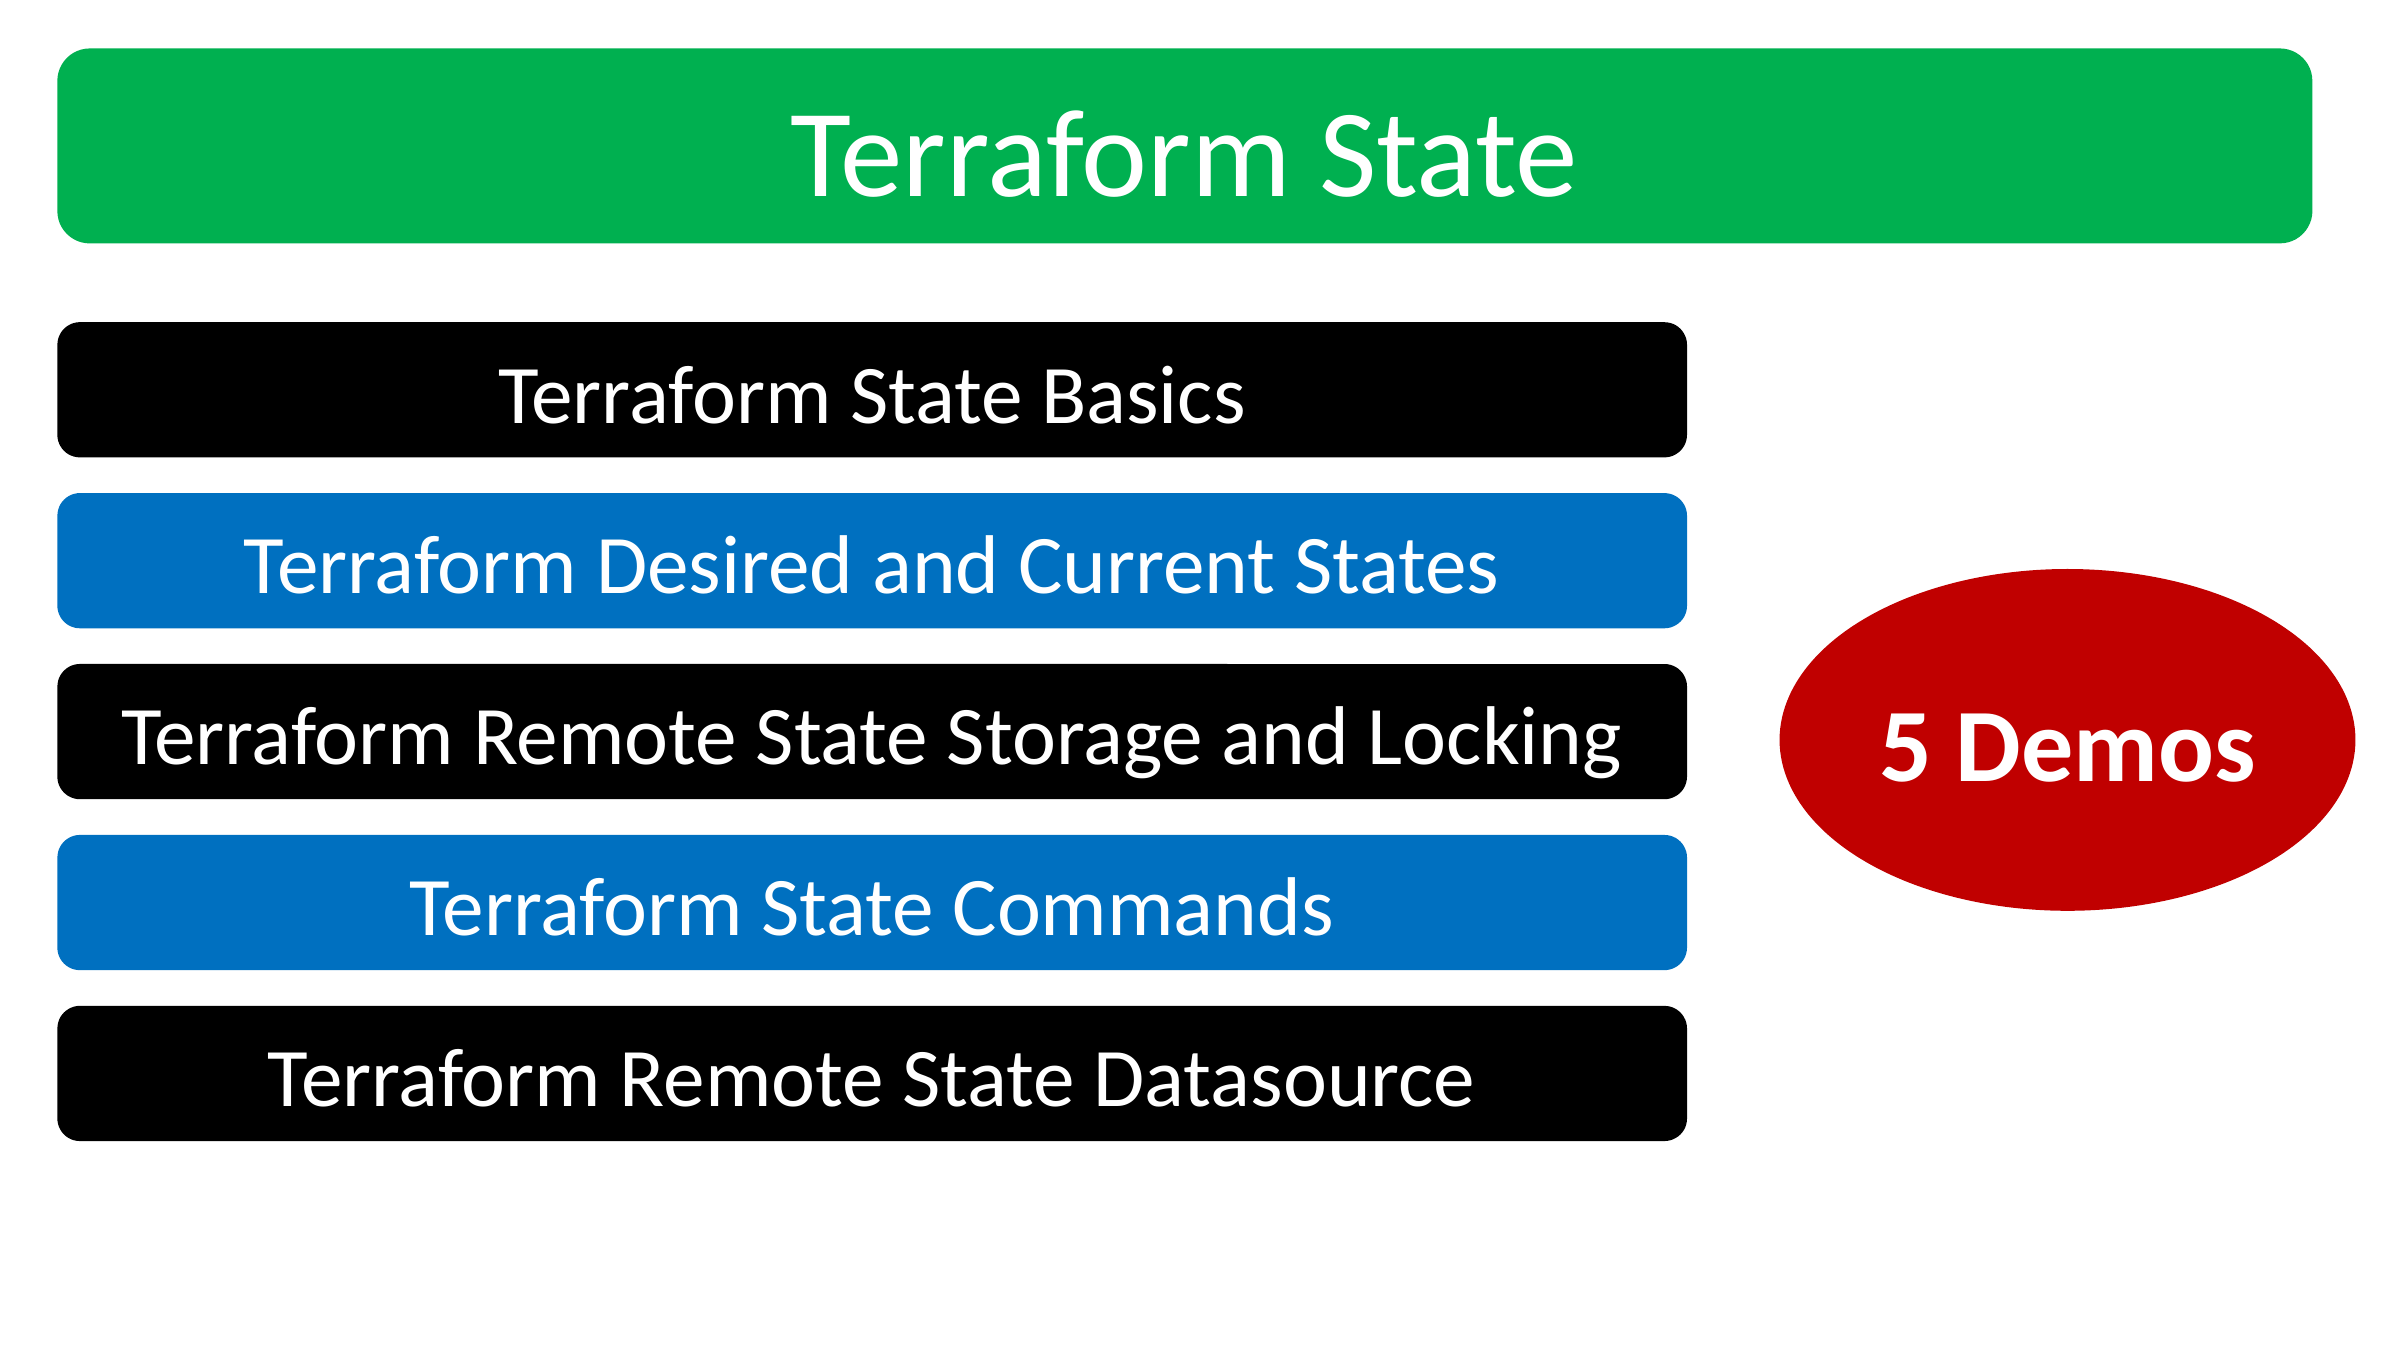

Terraform State
Terraform State Basics
Terraform Desired and Current States
5 Demos
Terraform Remote State Storage and Locking
Terraform State Commands
Terraform Remote State Datasource
© Kalyan Reddy Daida